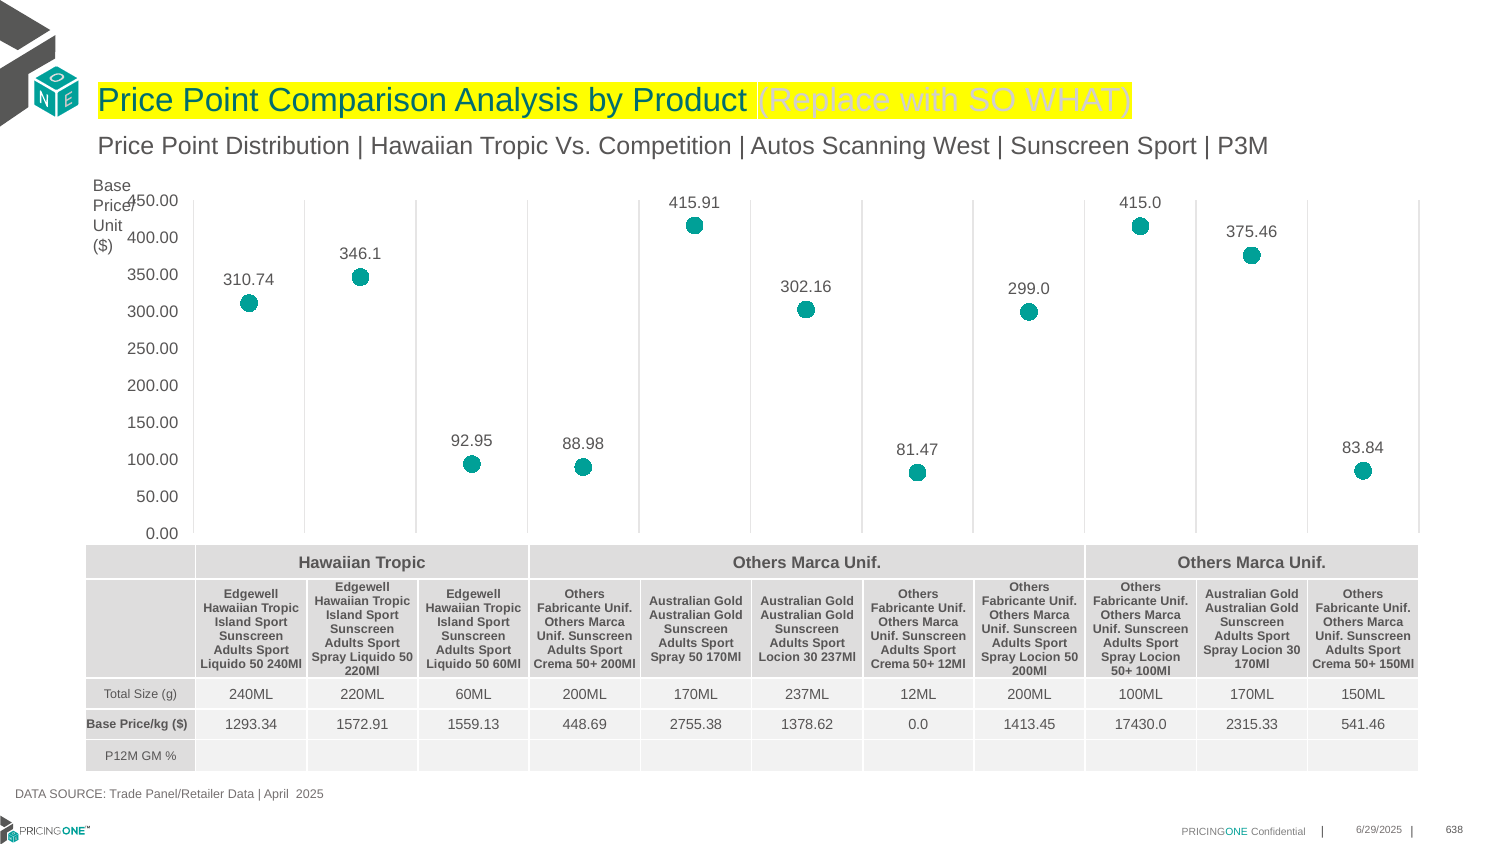

# Price Point Comparison Analysis by Product (Replace with SO WHAT)
Price Point Distribution | Hawaiian Tropic Vs. Competition | Autos Scanning West | Sunscreen Sport | P3M
Base Price/Unit ($)

### Chart

| Category | Base Price/Unit |
|---|---|
| Edgewell Hawaiian Tropic Island Sport Sunscreen Adults Sport Liquido 50 240Ml | 310.74 |
| Edgewell Hawaiian Tropic Island Sport Sunscreen Adults Sport Spray Liquido 50 220Ml | 346.1 |
| Edgewell Hawaiian Tropic Island Sport Sunscreen Adults Sport Liquido 50 60Ml | 92.95 |
| Others Fabricante Unif. Others Marca Unif. Sunscreen Adults Sport Crema 50+ 200Ml | 88.98 |
| Australian Gold Australian Gold Sunscreen Adults Sport Spray 50 170Ml | 415.91 |
| Australian Gold Australian Gold Sunscreen Adults Sport Locion 30 237Ml | 302.16 |
| Others Fabricante Unif. Others Marca Unif. Sunscreen Adults Sport Crema 50+ 12Ml | 81.47 |
| Others Fabricante Unif. Others Marca Unif. Sunscreen Adults Sport Spray Locion 50 200Ml | 299.0 |
| Others Fabricante Unif. Others Marca Unif. Sunscreen Adults Sport Spray Locion 50+ 100Ml | 415.0 |
| Australian Gold Australian Gold Sunscreen Adults Sport Spray Locion 30 170Ml | 375.46 |
| Others Fabricante Unif. Others Marca Unif. Sunscreen Adults Sport Crema 50+ 150Ml | 83.84 |
|  | Hawaiian Tropic | Hawaiian Tropic | Hawaiian Tropic | Others Marca Unif. | Australian Gold | Australian Gold | Others Marca Unif. | Others Marca Unif. | Others Marca Unif. | Australian Gold | Others Marca Unif. |
| --- | --- | --- | --- | --- | --- | --- | --- | --- | --- | --- | --- |
|  | Edgewell Hawaiian Tropic Island Sport Sunscreen Adults Sport Liquido 50 240Ml | Edgewell Hawaiian Tropic Island Sport Sunscreen Adults Sport Spray Liquido 50 220Ml | Edgewell Hawaiian Tropic Island Sport Sunscreen Adults Sport Liquido 50 60Ml | Others Fabricante Unif. Others Marca Unif. Sunscreen Adults Sport Crema 50+ 200Ml | Australian Gold Australian Gold Sunscreen Adults Sport Spray 50 170Ml | Australian Gold Australian Gold Sunscreen Adults Sport Locion 30 237Ml | Others Fabricante Unif. Others Marca Unif. Sunscreen Adults Sport Crema 50+ 12Ml | Others Fabricante Unif. Others Marca Unif. Sunscreen Adults Sport Spray Locion 50 200Ml | Others Fabricante Unif. Others Marca Unif. Sunscreen Adults Sport Spray Locion 50+ 100Ml | Australian Gold Australian Gold Sunscreen Adults Sport Spray Locion 30 170Ml | Others Fabricante Unif. Others Marca Unif. Sunscreen Adults Sport Crema 50+ 150Ml |
| Total Size (g) | 240ML | 220ML | 60ML | 200ML | 170ML | 237ML | 12ML | 200ML | 100ML | 170ML | 150ML |
| Base Price/kg ($) | 1293.34 | 1572.91 | 1559.13 | 448.69 | 2755.38 | 1378.62 | 0.0 | 1413.45 | 17430.0 | 2315.33 | 541.46 |
| P12M GM % |  |  |  |  |  |  |  |  |  |  |  |
DATA SOURCE: Trade Panel/Retailer Data | April  2025

6/29/2025
638